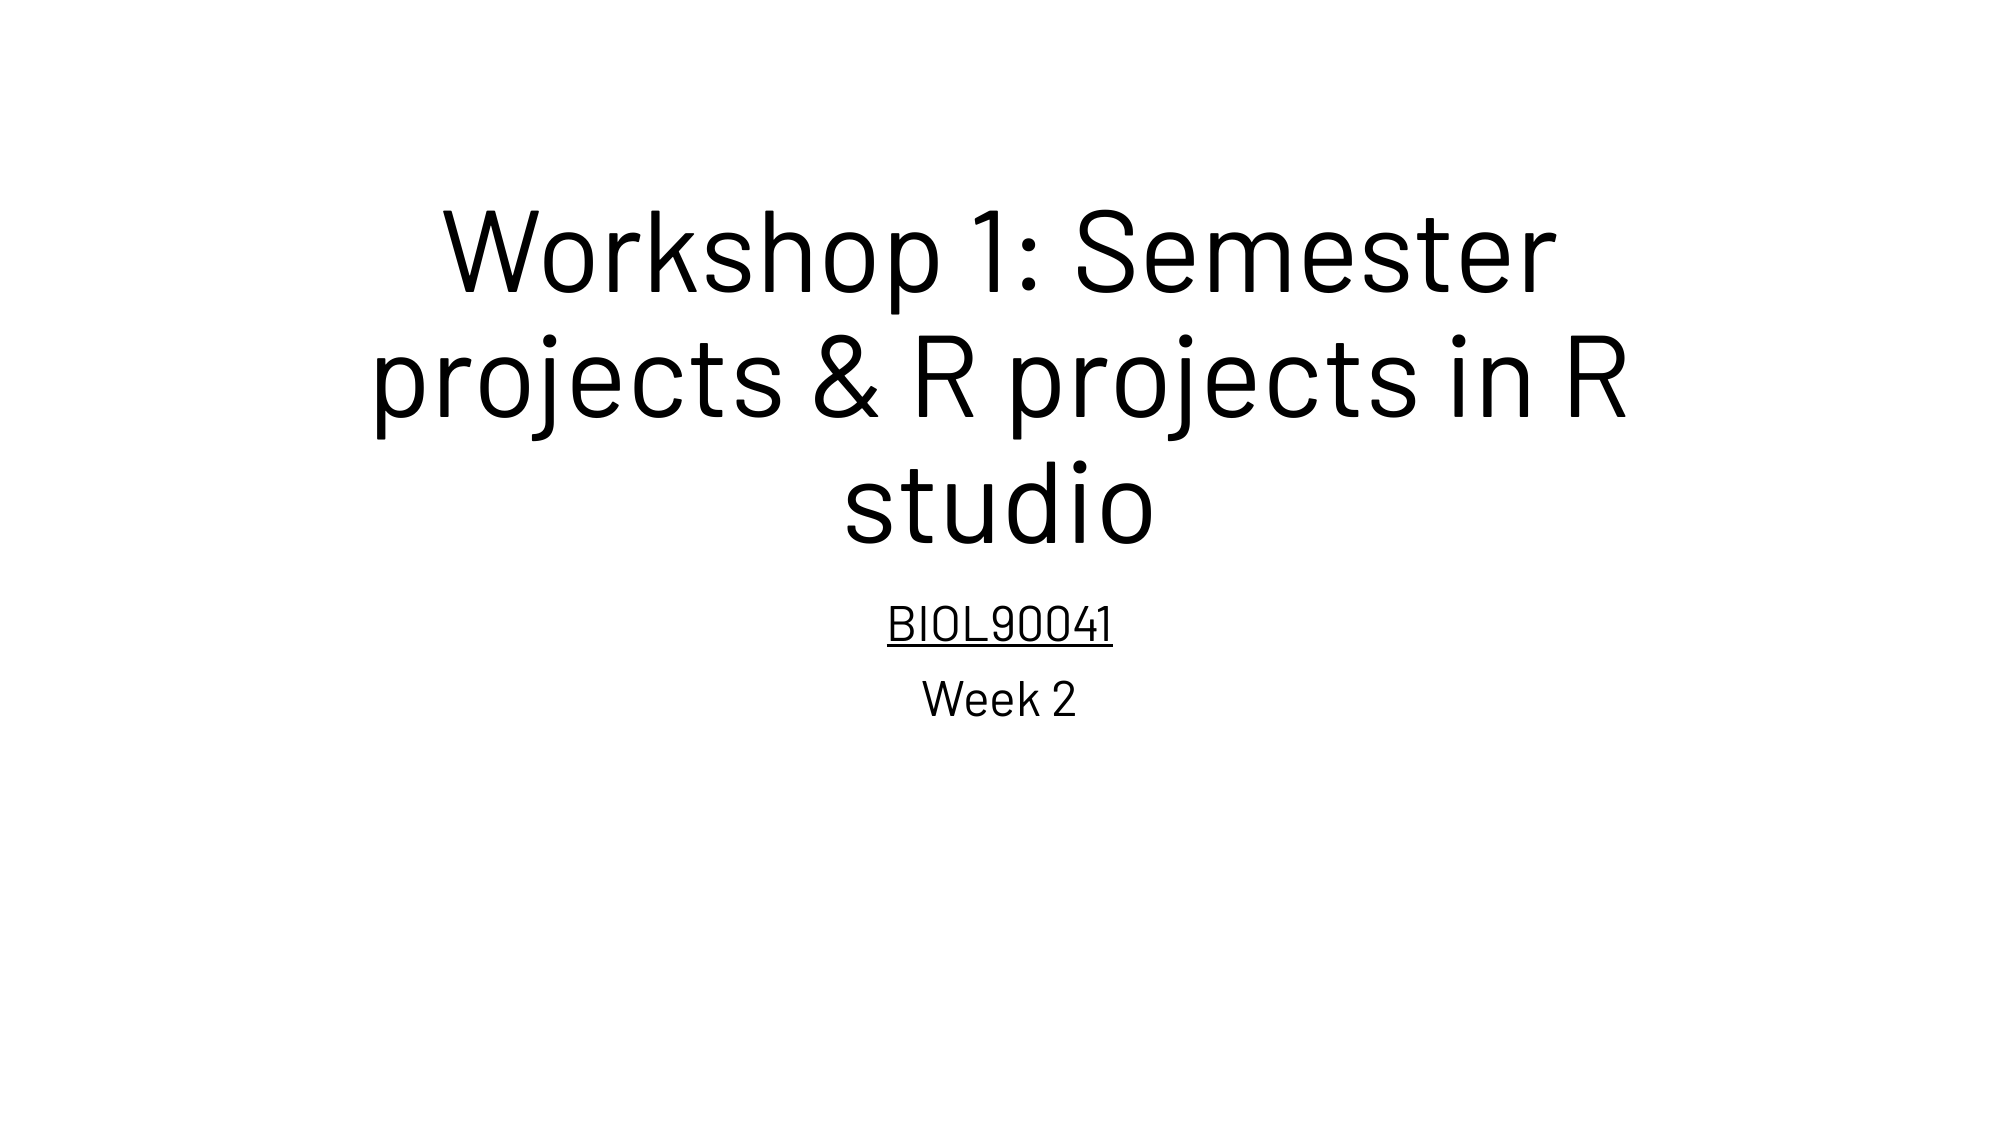

# Workshop 1: Semester projects & R projects in R studio
BIOL90041
Week 2